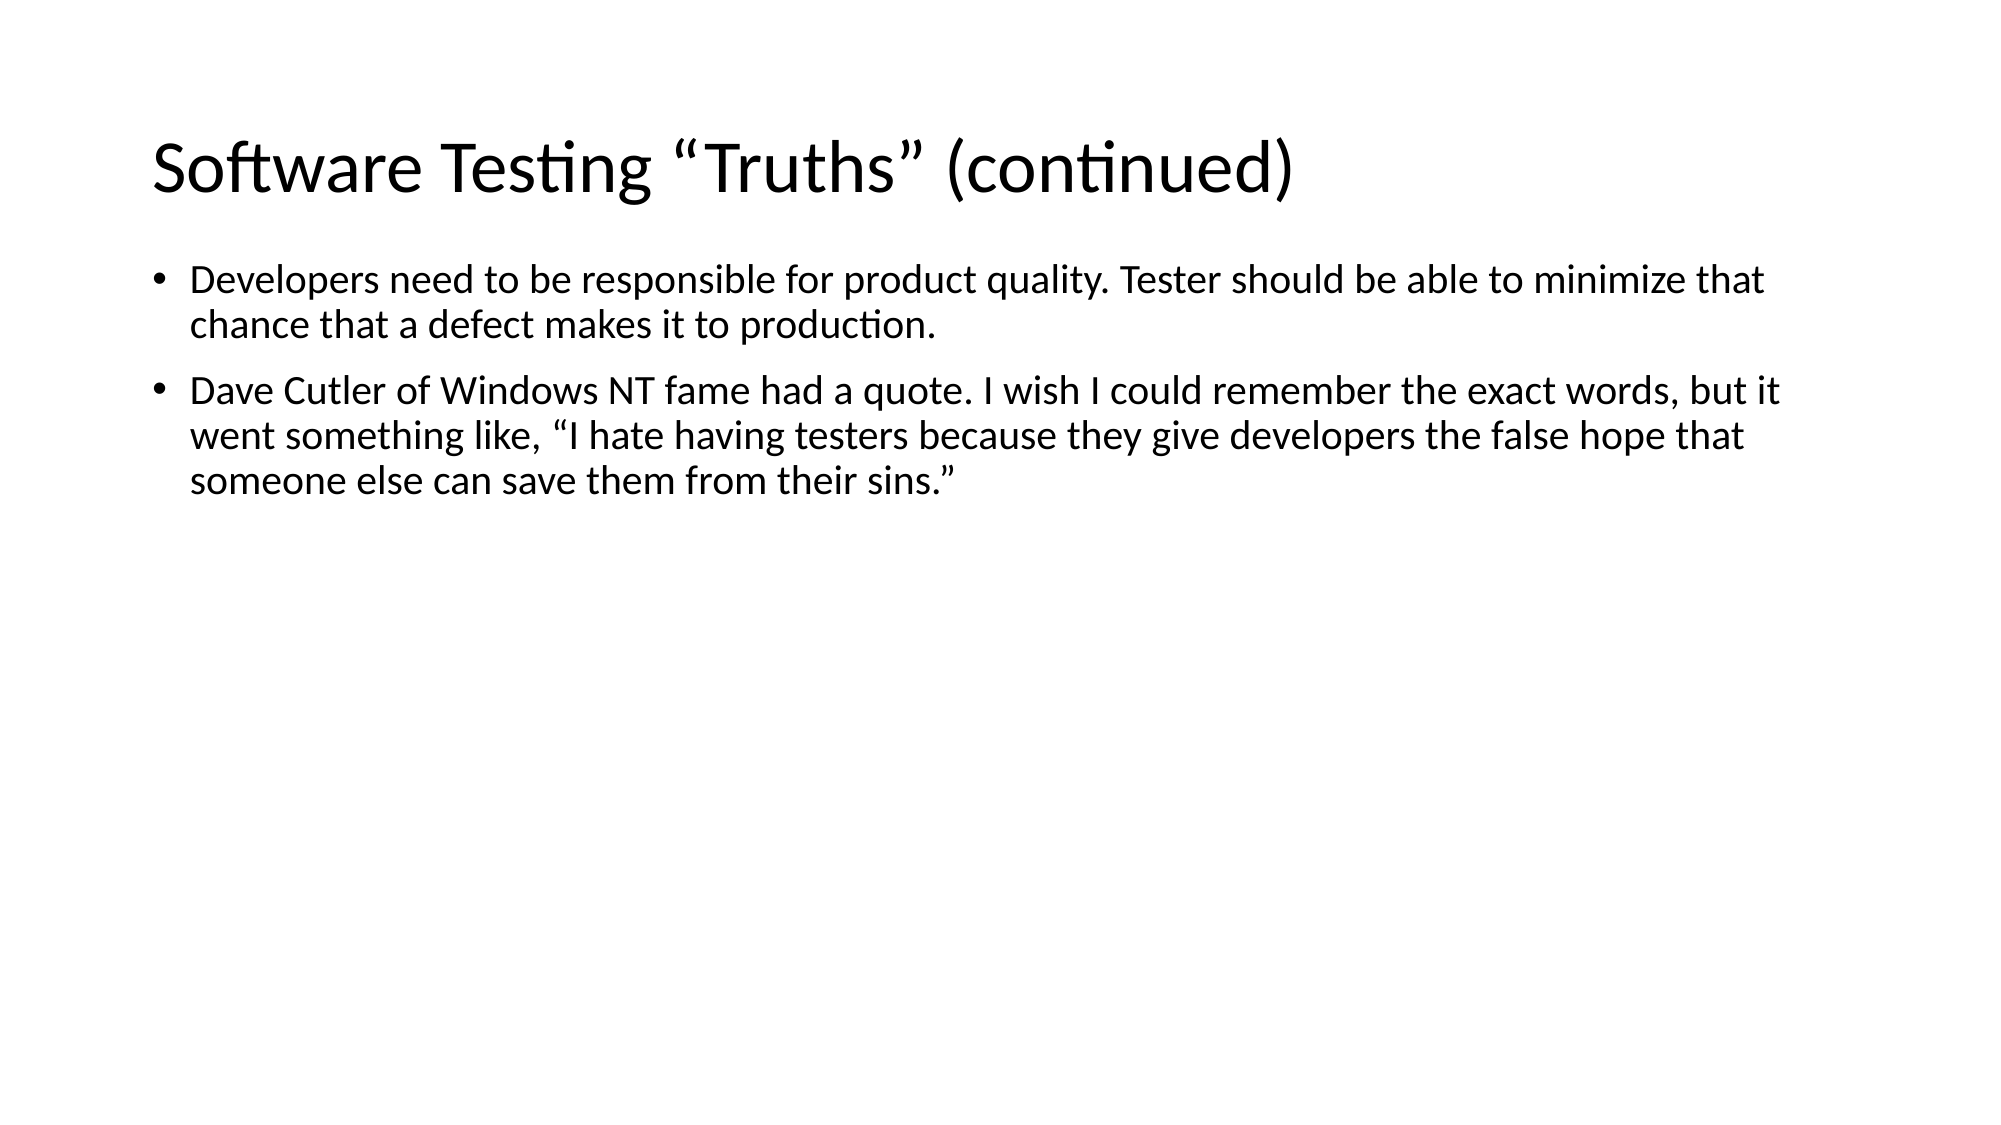

# Software Testing “Truths” (continued)
Developers need to be responsible for product quality. Tester should be able to minimize that chance that a defect makes it to production.
Dave Cutler of Windows NT fame had a quote. I wish I could remember the exact words, but it went something like, “I hate having testers because they give developers the false hope that someone else can save them from their sins.”